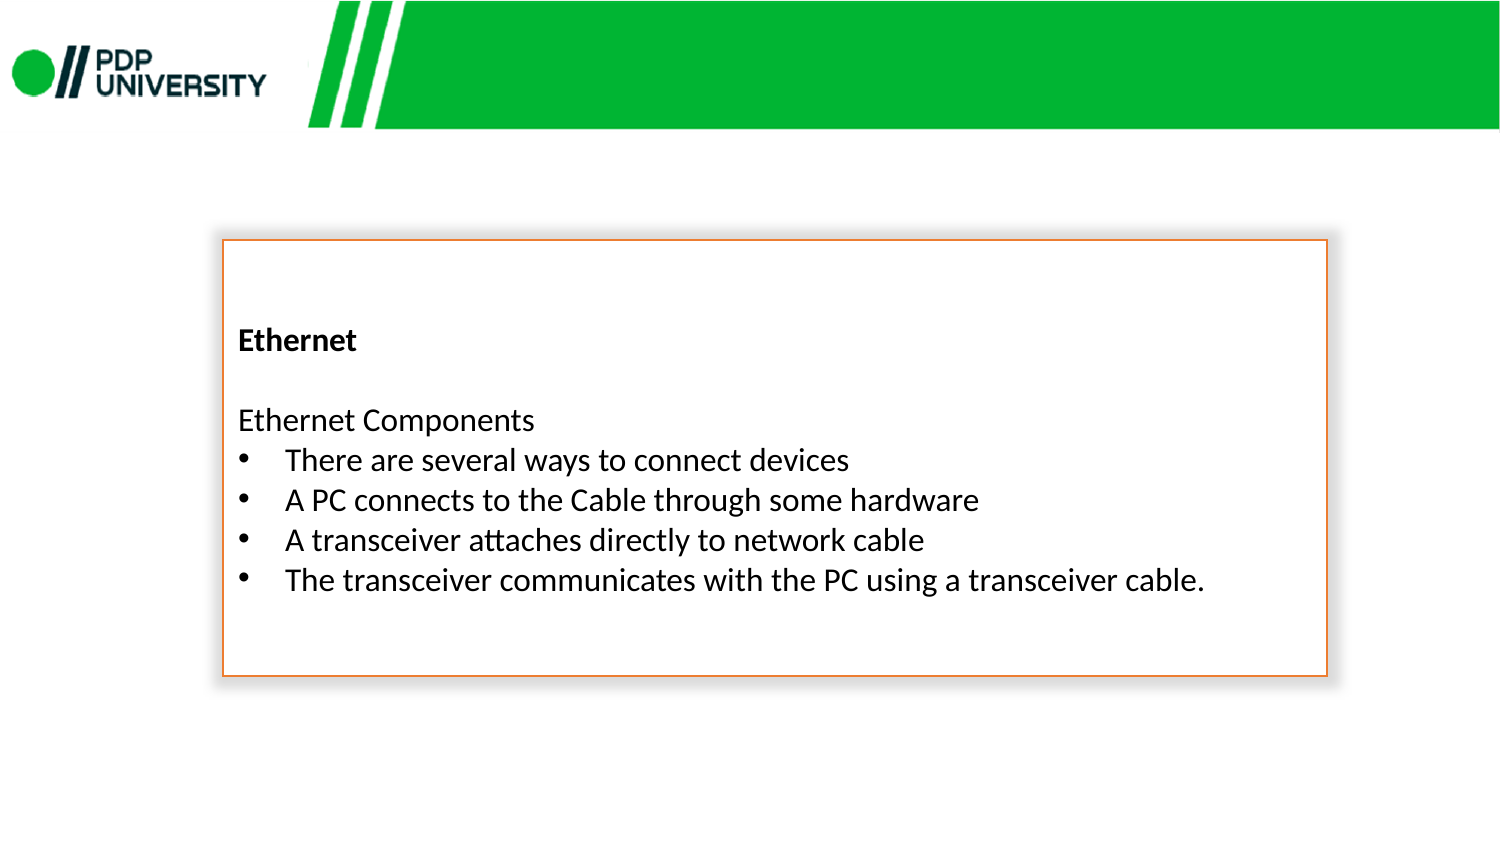

Ethernet

Ethernet Components
There are several ways to connect devices
A PC connects to the Cable through some hardware
A transceiver attaches directly to network cable
The transceiver communicates with the PC using a transceiver cable.